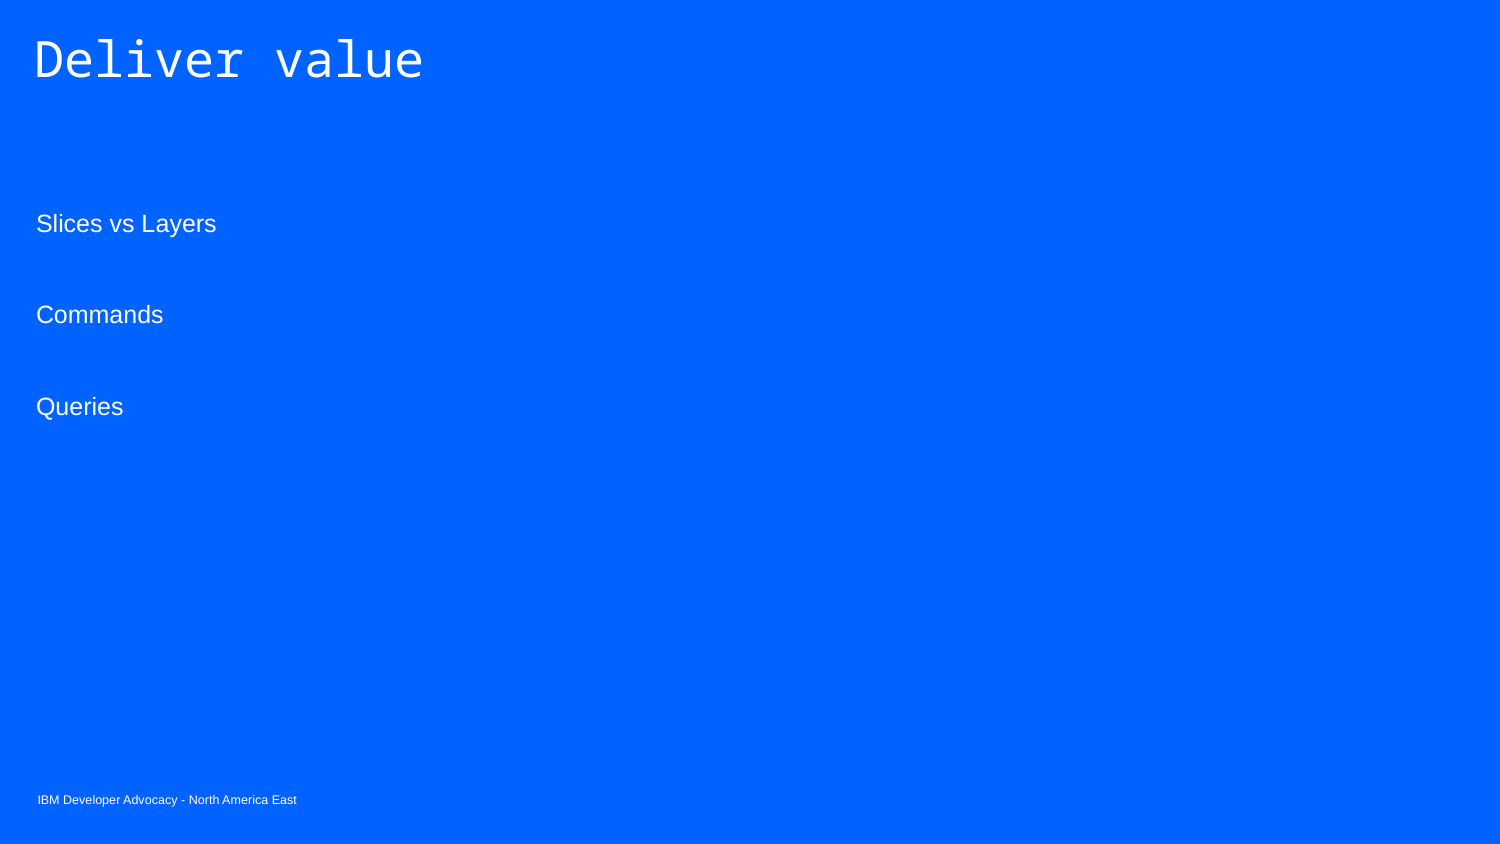

# Deliver value
Slices vs Layers

Commands

Queries

IBM Developer Advocacy - North America East